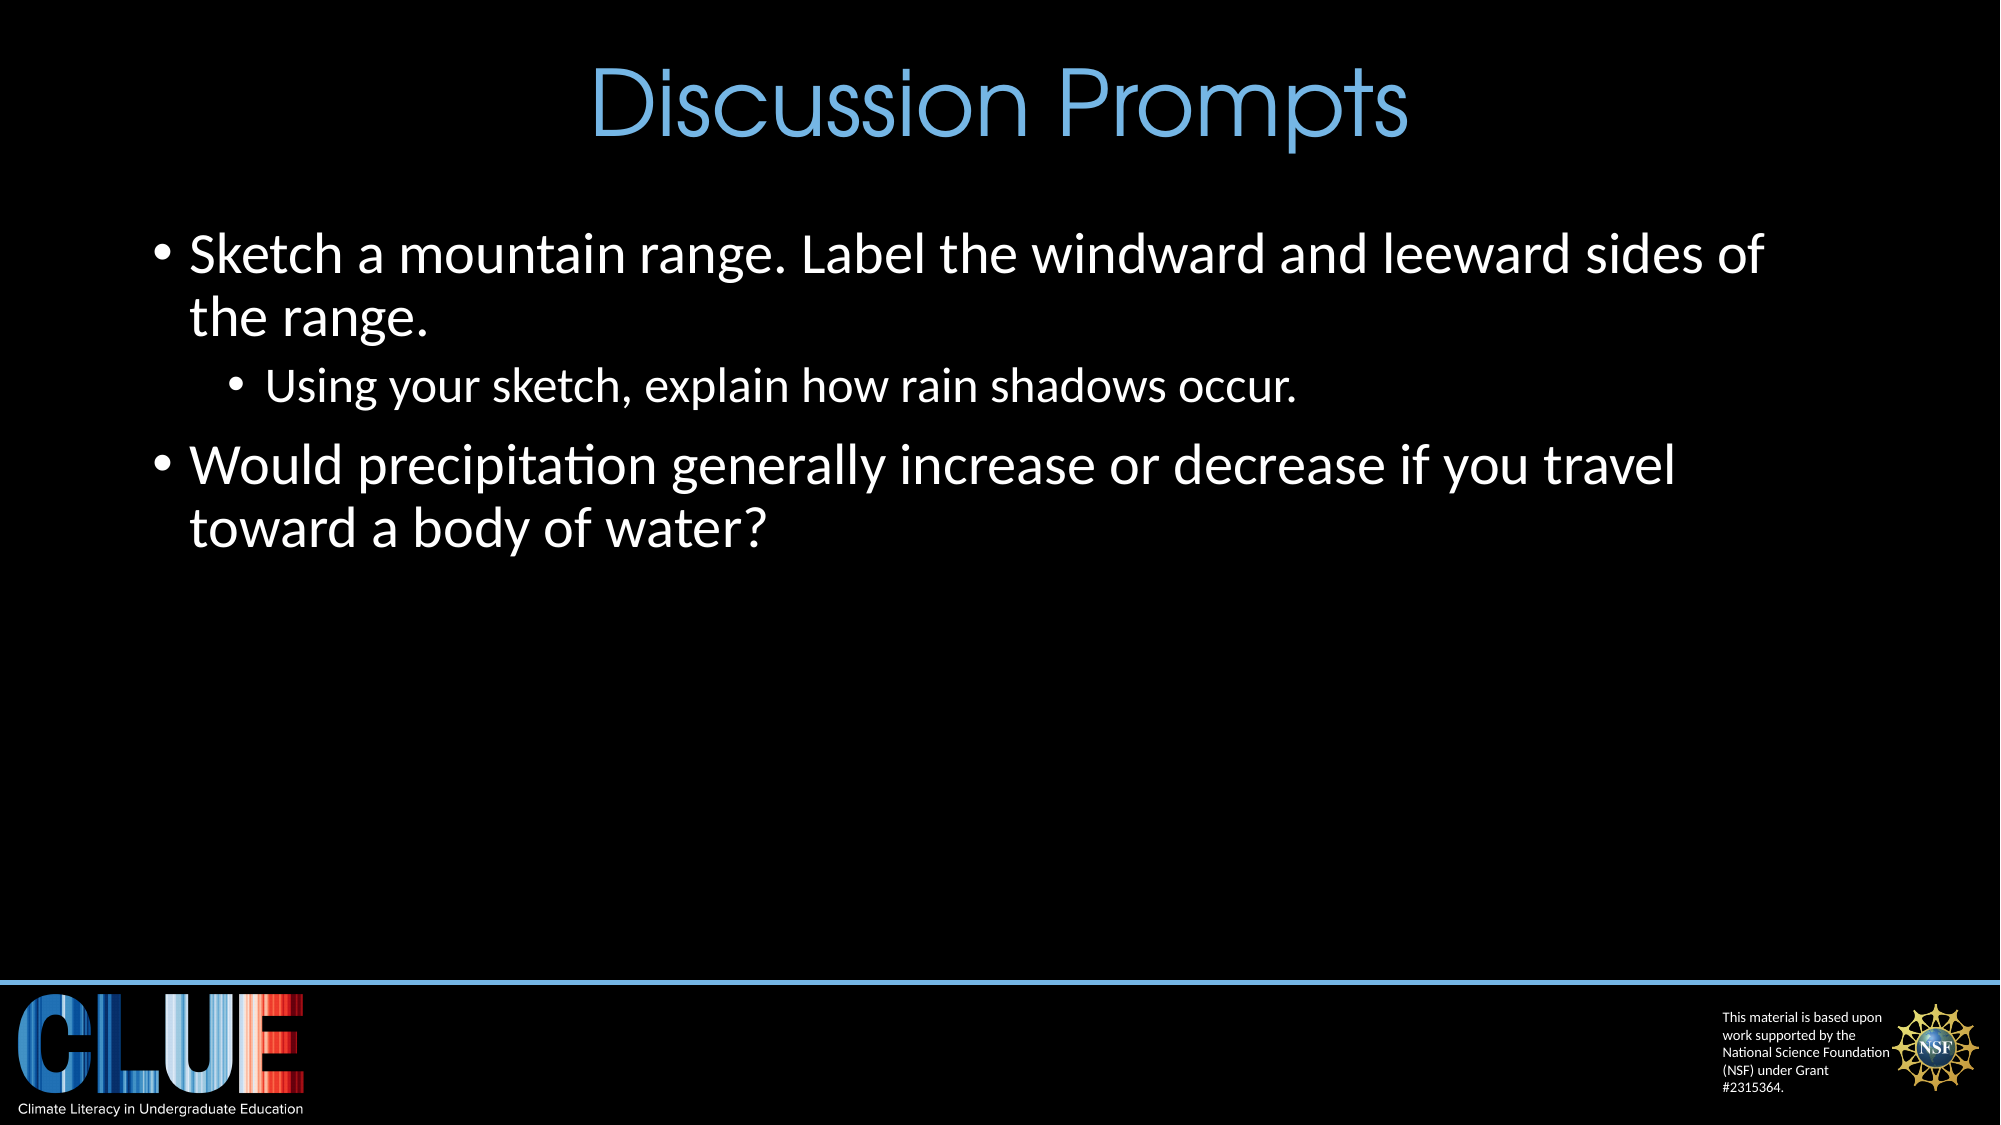

# Discussion Prompts
Sketch a mountain range. Label the windward and leeward sides of the range.
Using your sketch, explain how rain shadows occur.
Would precipitation generally increase or decrease if you travel toward a body of water?